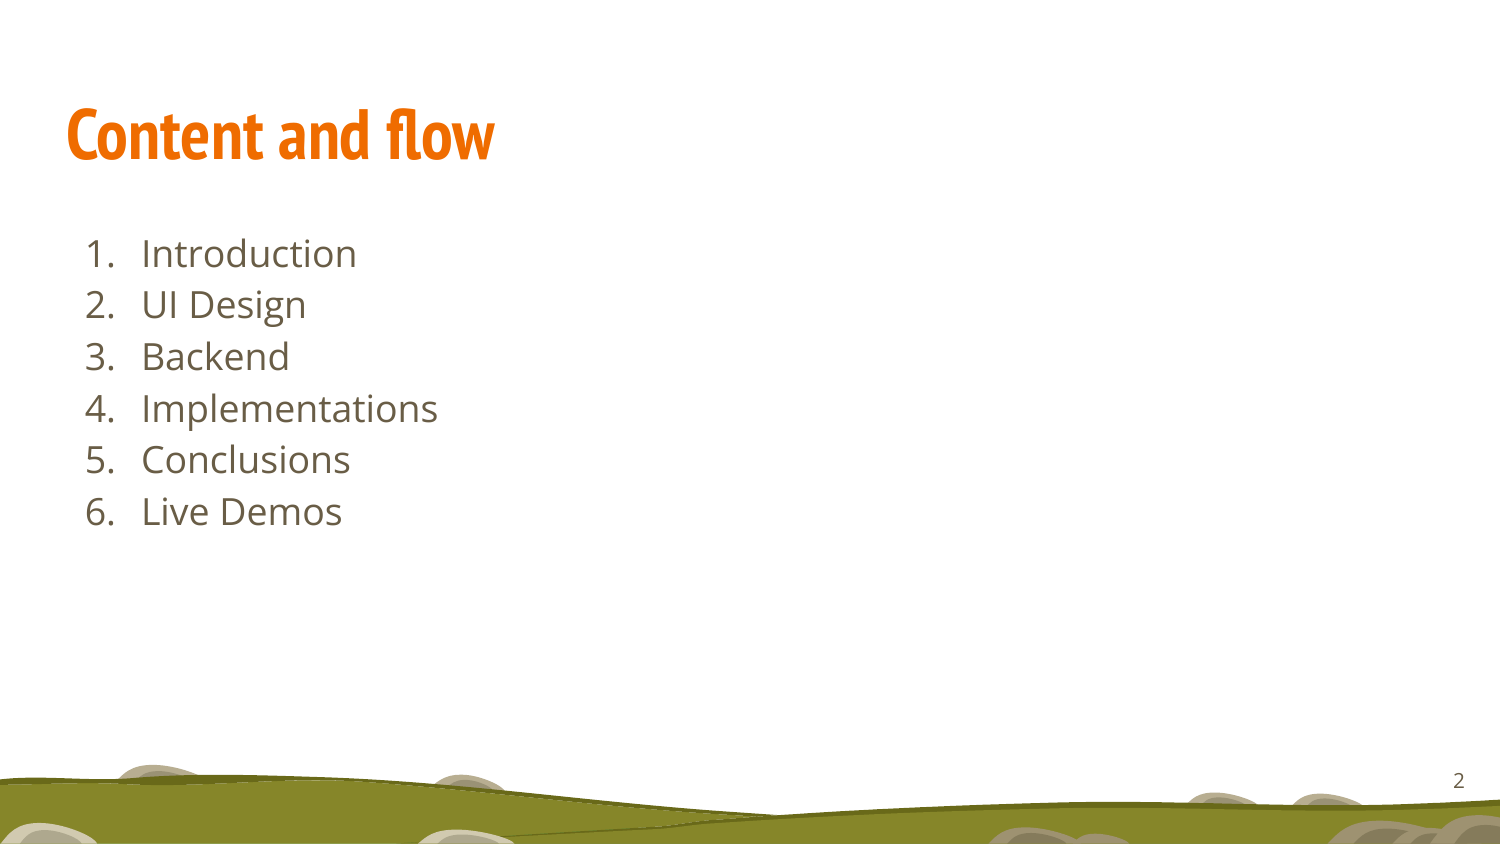

# Content and flow
Introduction
UI Design
Backend
Implementations
Conclusions
Live Demos
2